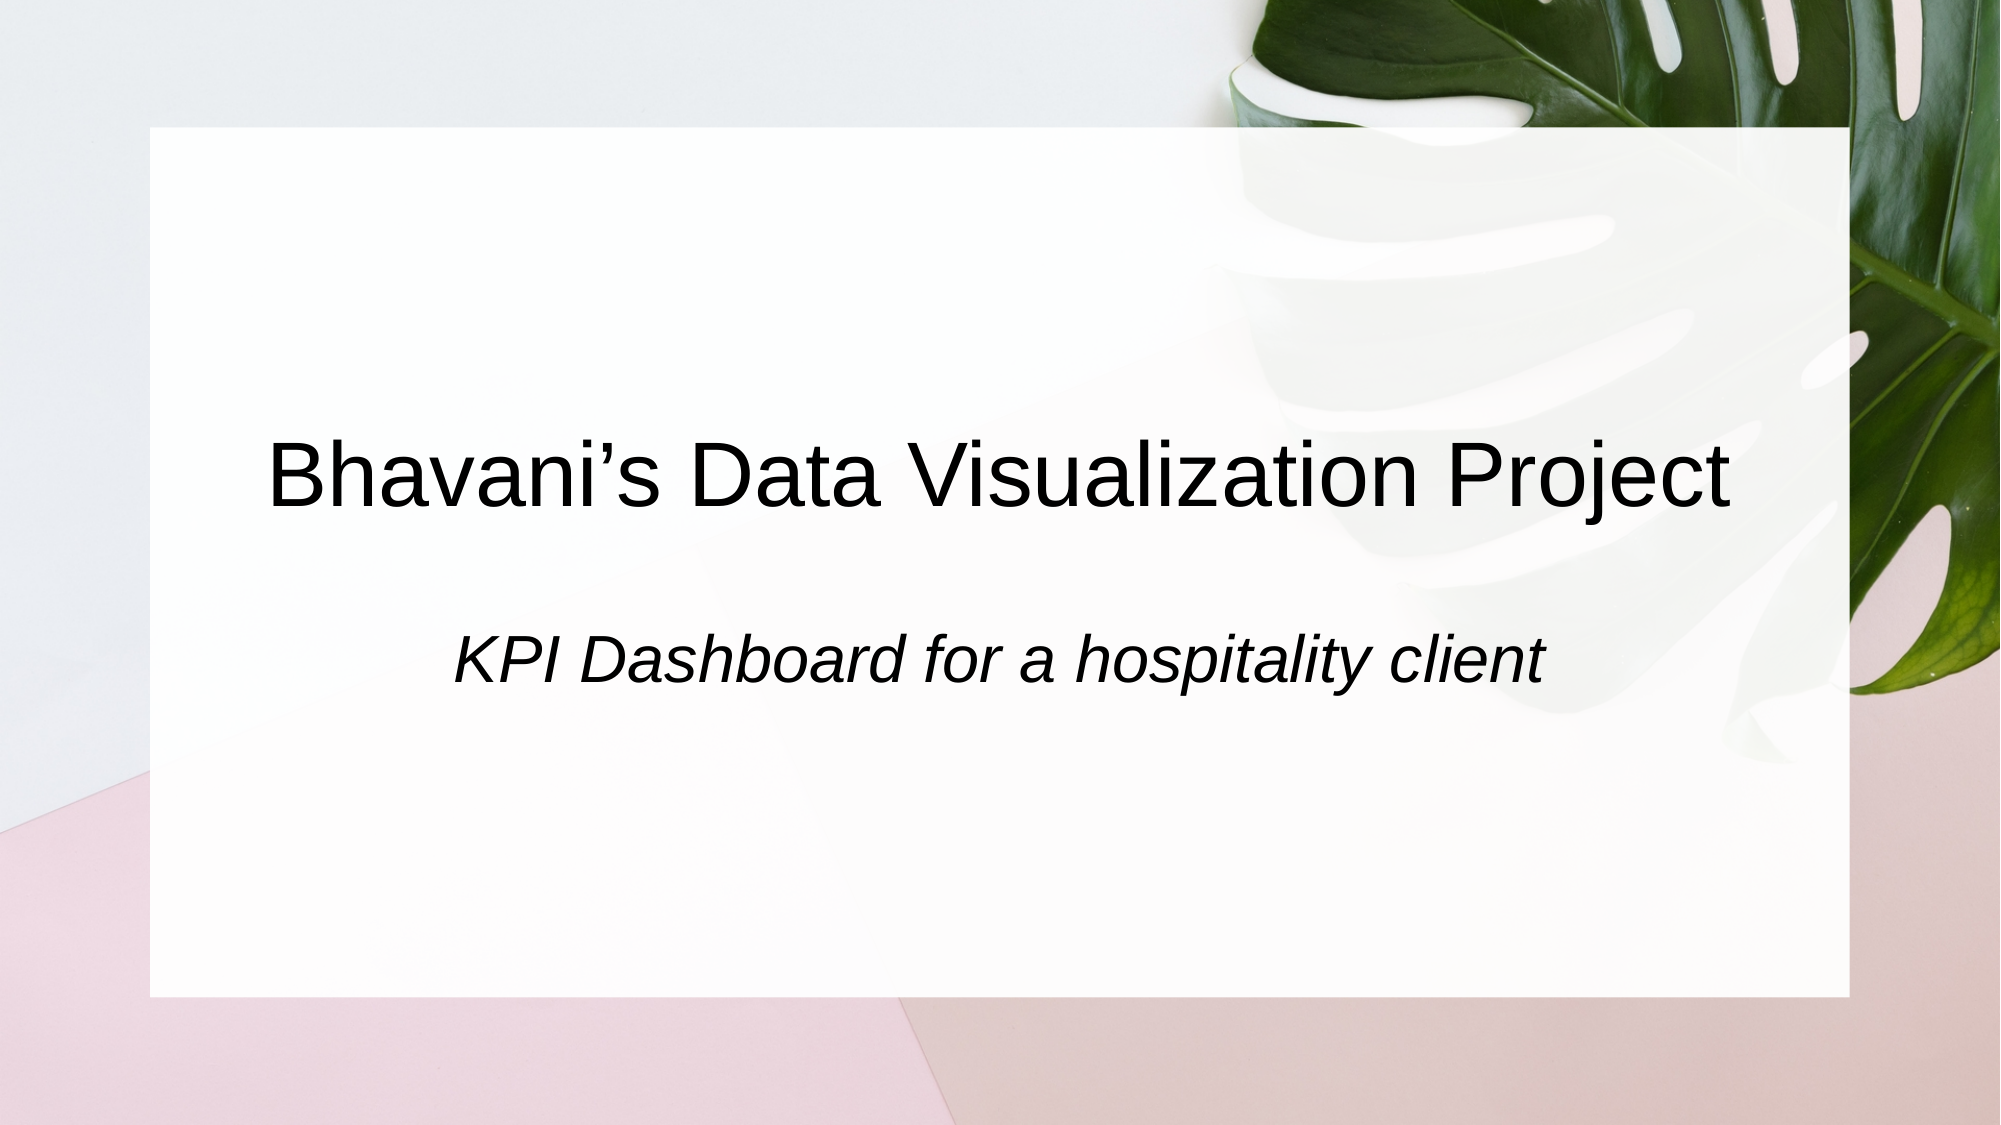

# Bhavani’s Data Visualization Project KPI Dashboard for a hospitality client